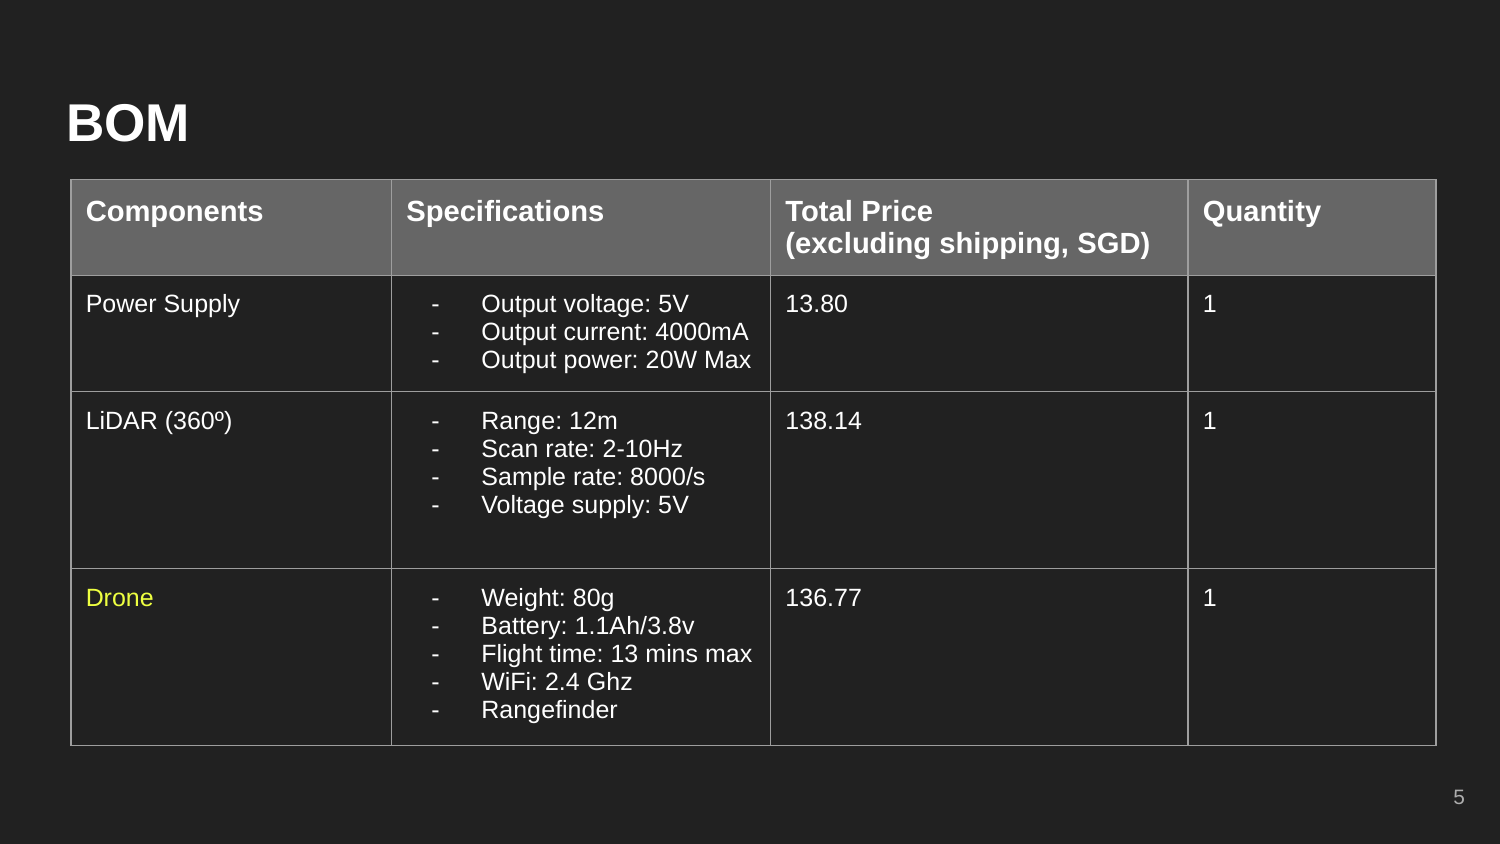

# BOM
| Components | Specifications | Total Price (excluding shipping, SGD) | Quantity |
| --- | --- | --- | --- |
| Power Supply | Output voltage: 5V Output current: 4000mA Output power: 20W Max | 13.80 | 1 |
| LiDAR (360º) | Range: 12m Scan rate: 2-10Hz Sample rate: 8000/s Voltage supply: 5V | 138.14 | 1 |
| Drone | Weight: 80g Battery: 1.1Ah/3.8v Flight time: 13 mins max WiFi: 2.4 Ghz Rangefinder | 136.77 | 1 |
5